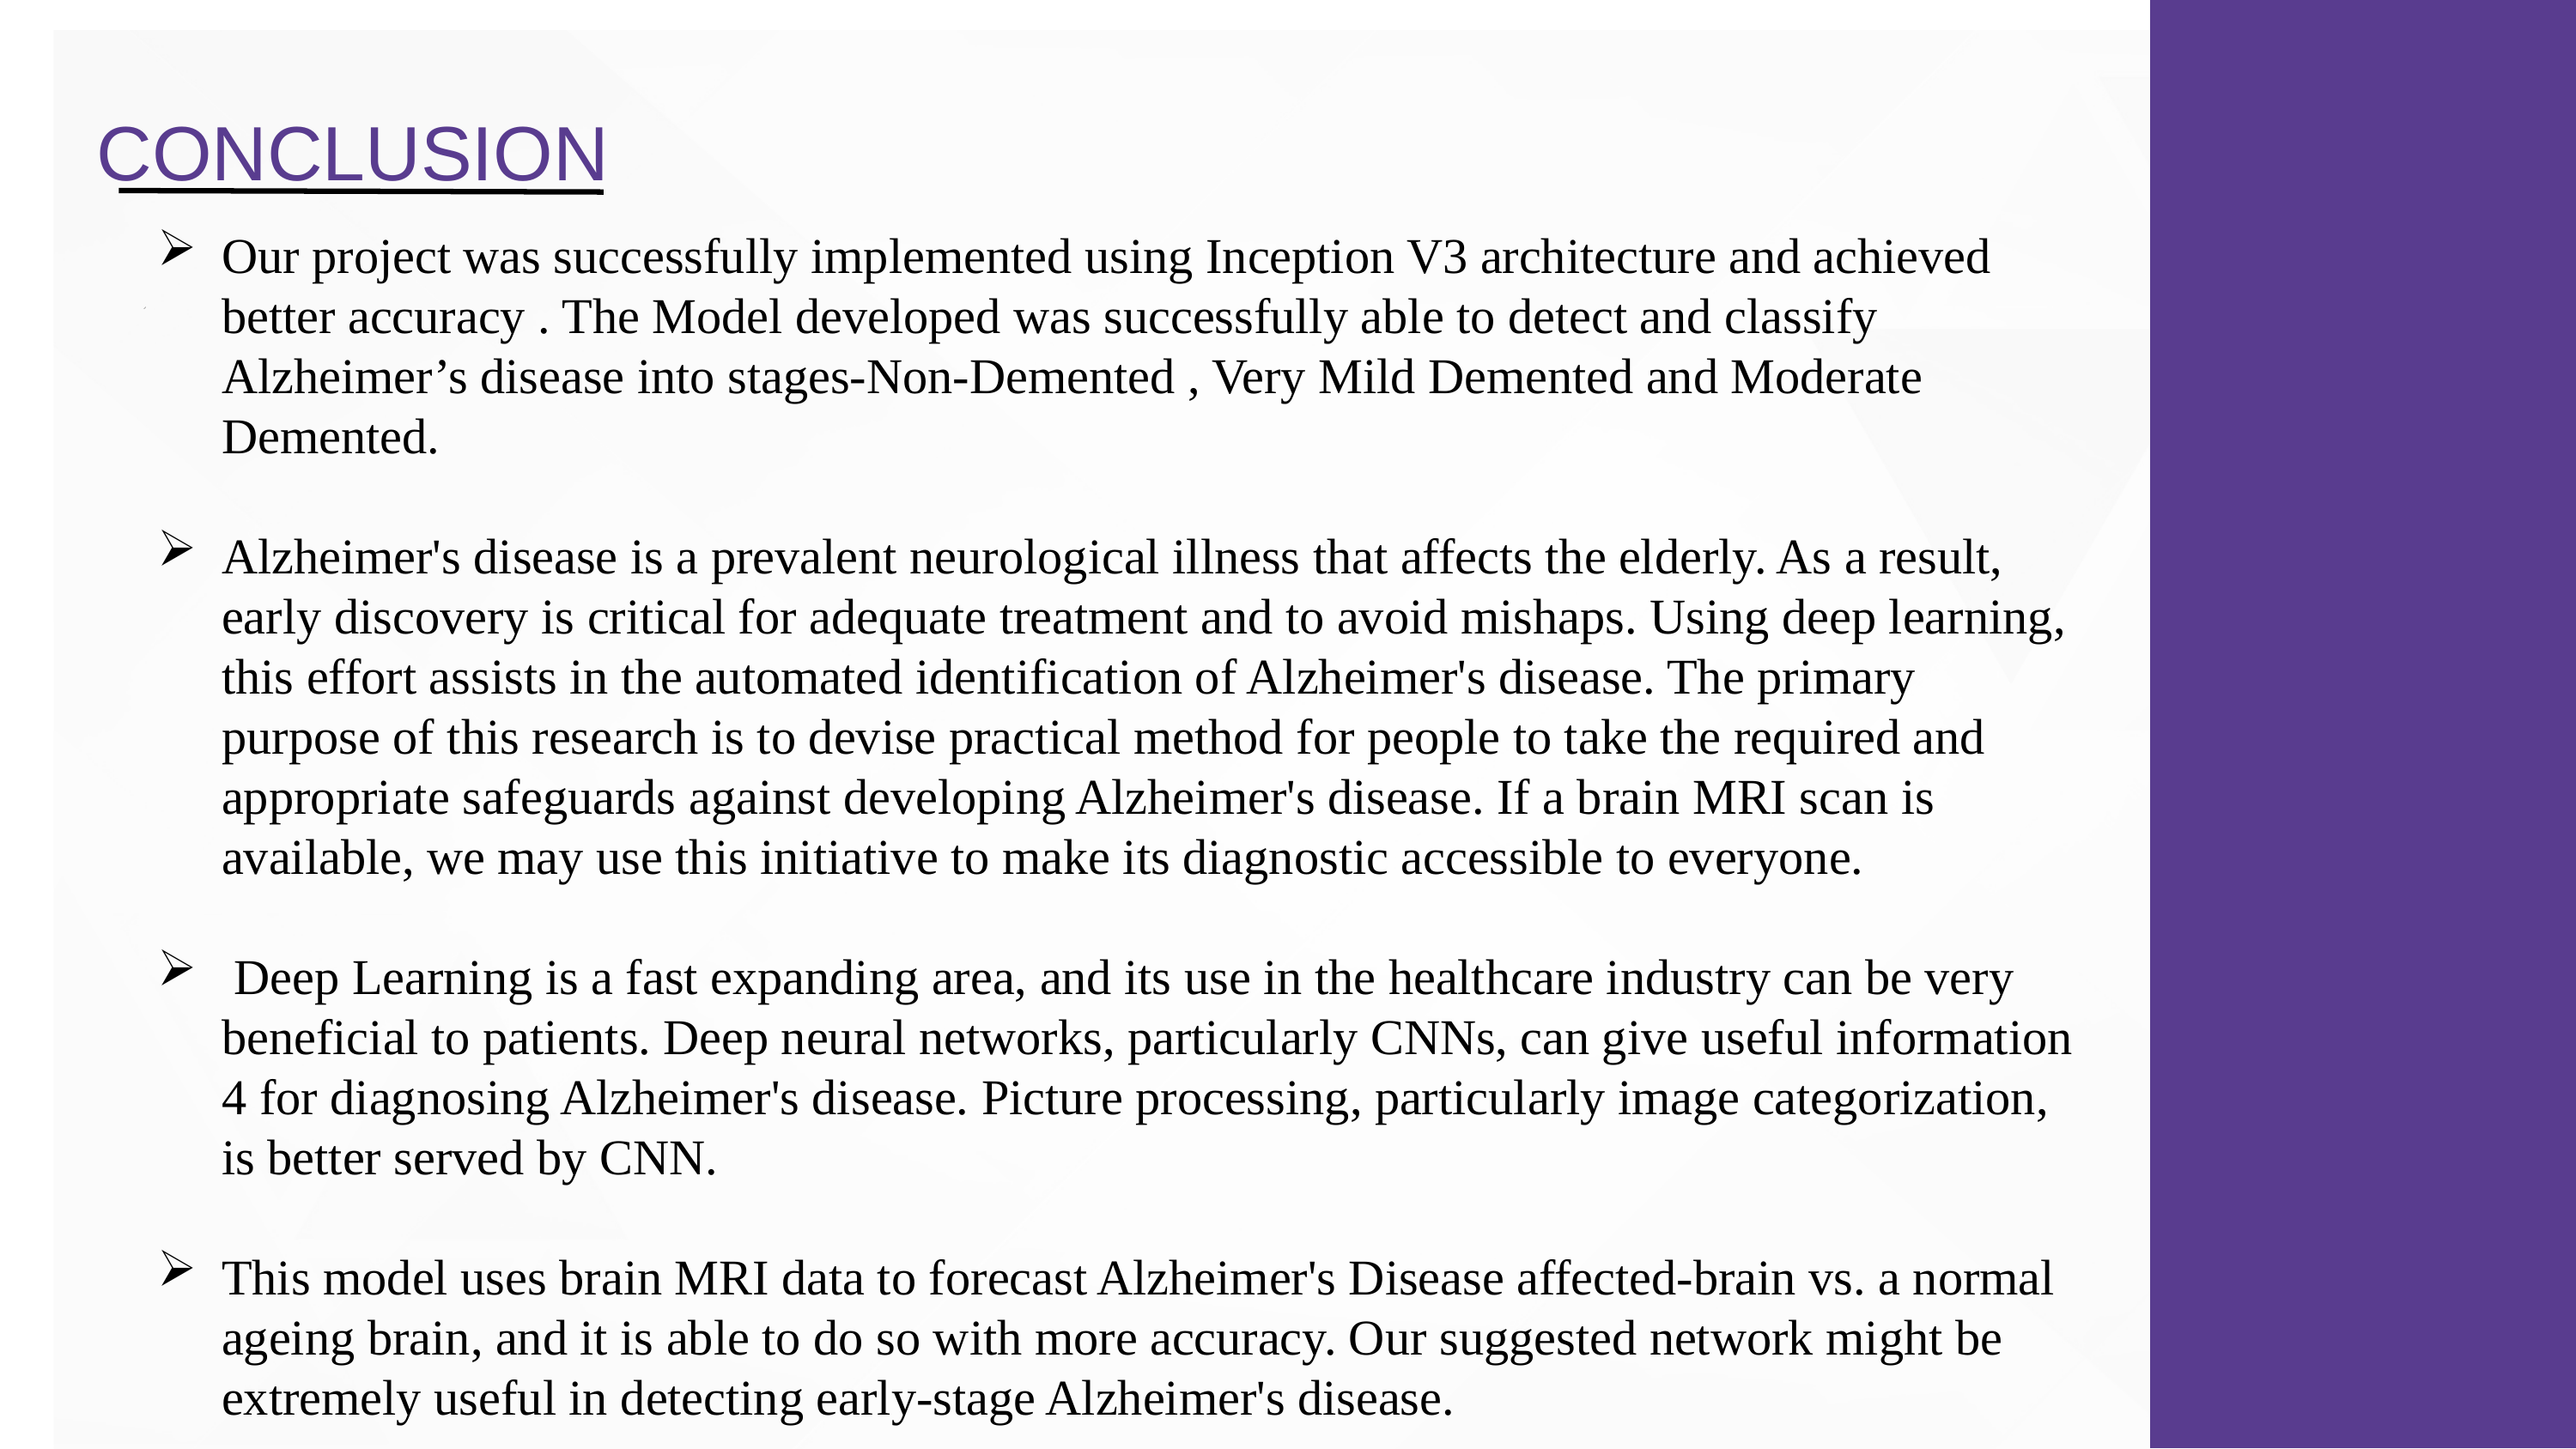

CONCLUSION

Our project was successfully implemented using Inception V3 architecture and achieved better accuracy . The Model developed was successfully able to detect and classify Alzheimer’s disease into stages-Non-Demented , Very Mild Demented and Moderate Demented.

Alzheimer's disease is a prevalent neurological illness that affects the elderly. As a result, early discovery is critical for adequate treatment and to avoid mishaps. Using deep learning, this effort assists in the automated identification of Alzheimer's disease. The primary purpose of this research is to devise practical method for people to take the required and appropriate safeguards against developing Alzheimer's disease. If a brain MRI scan is available, we may use this initiative to make its diagnostic accessible to everyone.

 Deep Learning is a fast expanding area, and its use in the healthcare industry can be very beneficial to patients. Deep neural networks, particularly CNNs, can give useful information 4 for diagnosing Alzheimer's disease. Picture processing, particularly image categorization, is better served by CNN.

This model uses brain MRI data to forecast Alzheimer's Disease affected-brain vs. a normal ageing brain, and it is able to do so with more accuracy. Our suggested network might be extremely useful in detecting early-stage Alzheimer's disease.